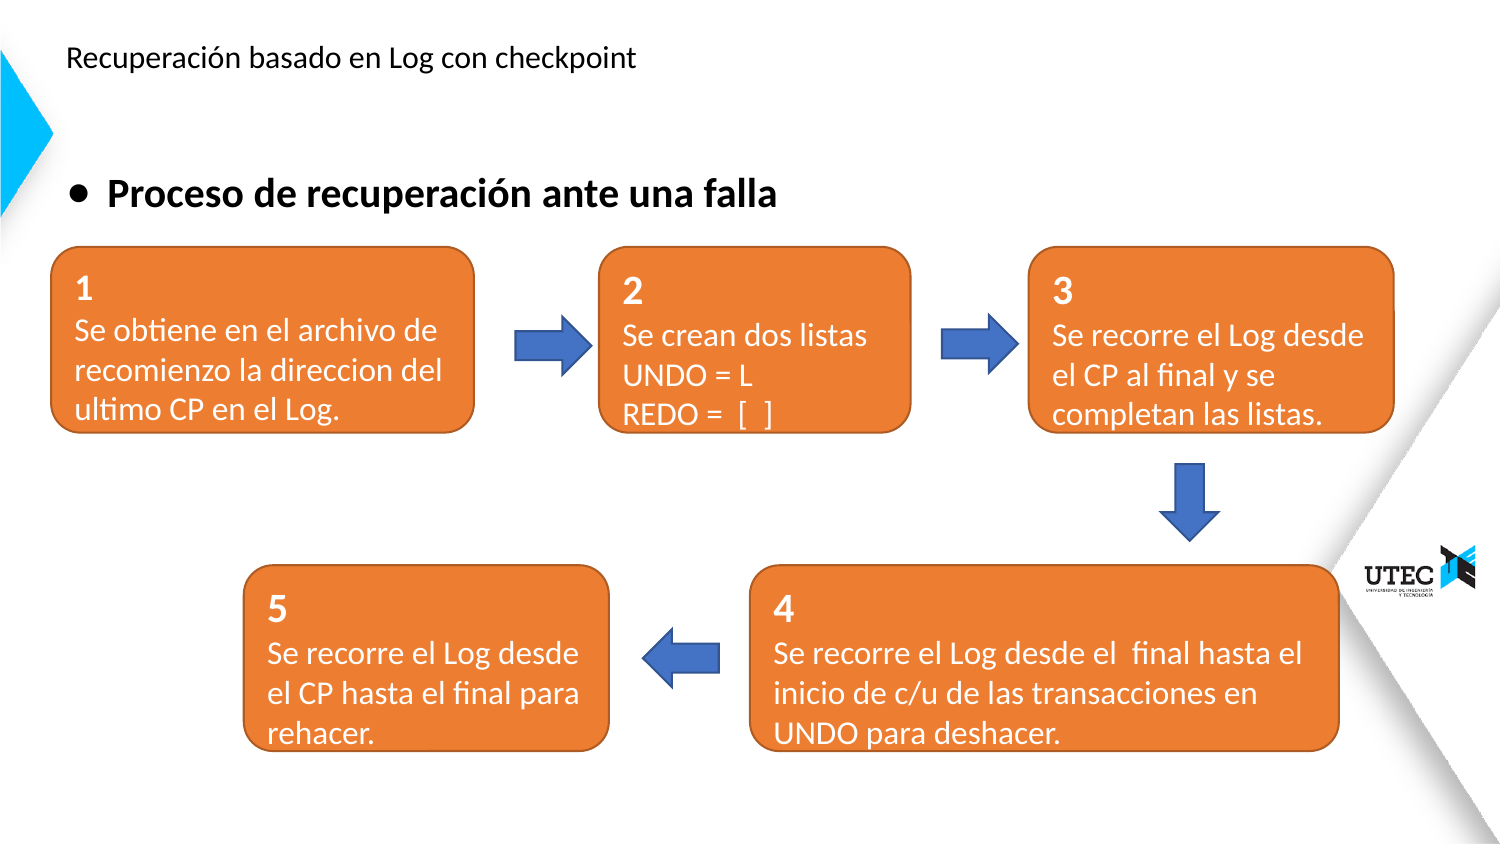

# Recuperación basado en Log con checkpoint
Proceso de recuperación ante una falla
1
Se obtiene en el archivo de recomienzo la direccion del ultimo CP en el Log.

2
Se crean dos listas
UNDO = L
REDO =  [  ]

3
Se recorre el Log desde el CP al final y se completan las listas.

5
Se recorre el Log desde el CP hasta el final para rehacer.

4
Se recorre el Log desde el  final hasta el inicio de c/u de las transacciones en UNDO para deshacer.